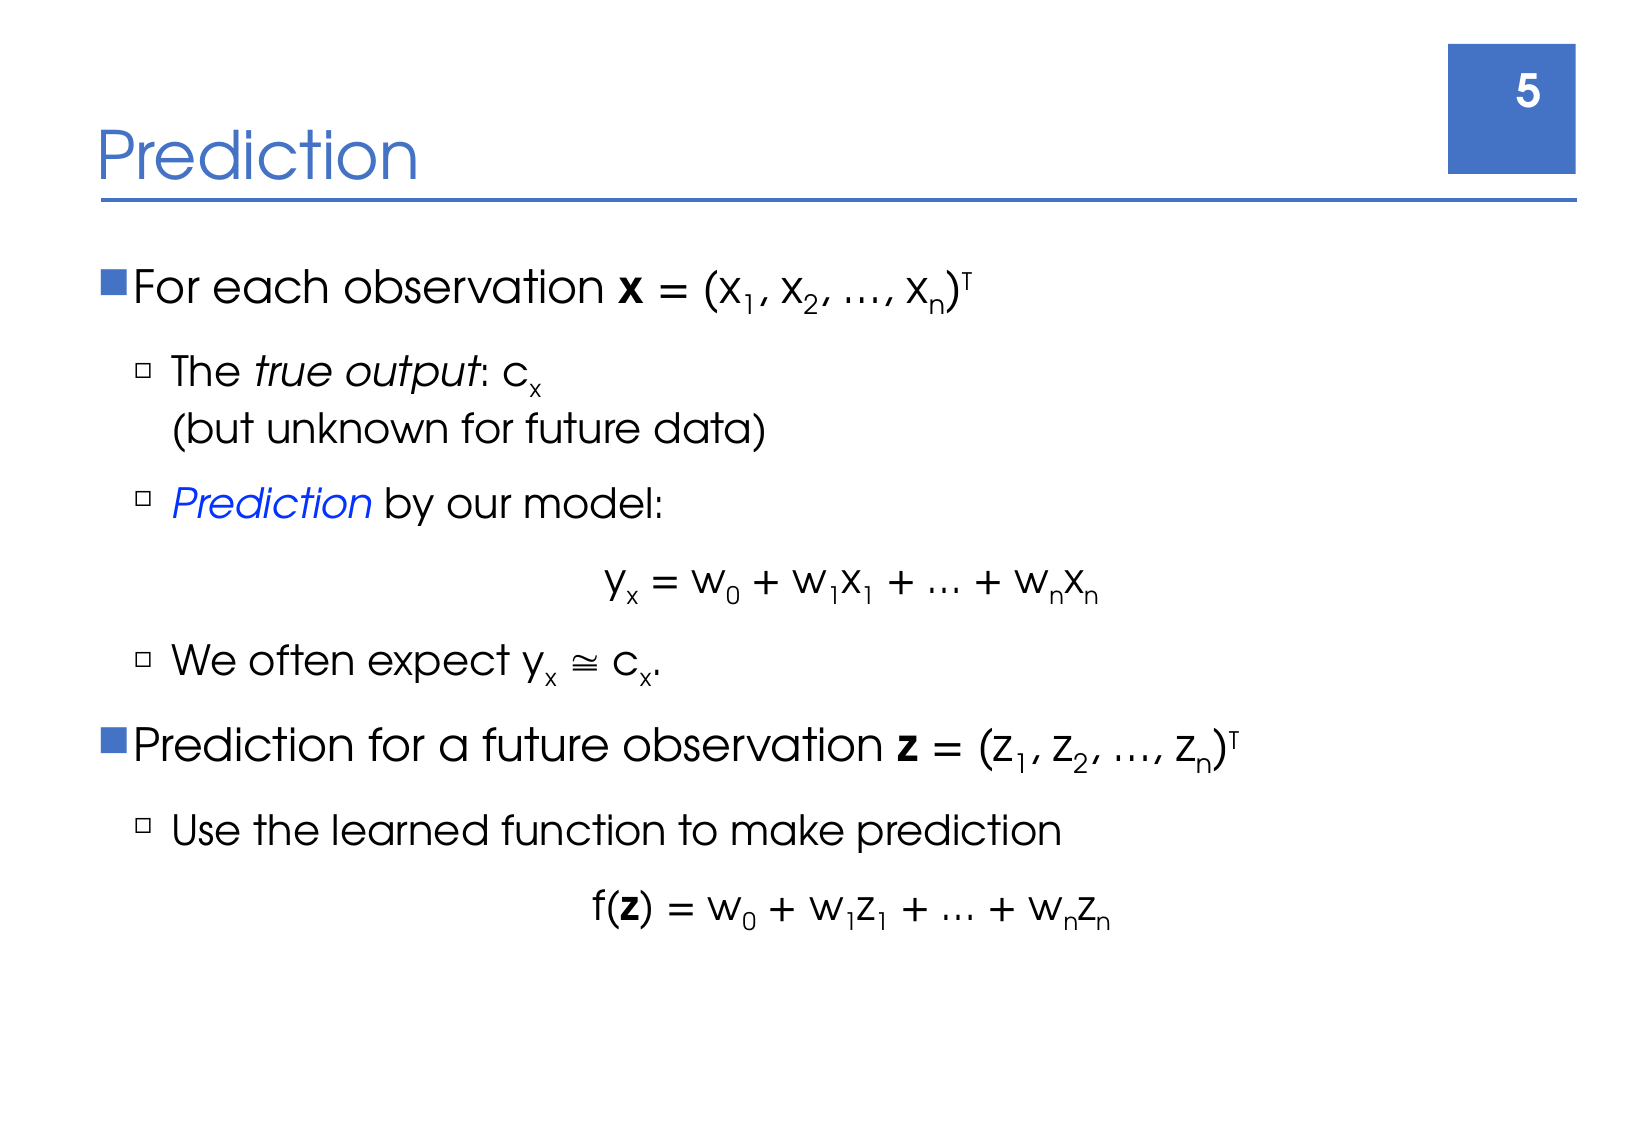

5
# Prediction

For each observation x = (x1, x2, …, xn)T
The true output: cx
(but unknown for future data)
Prediction by our model:
yx = w0 + w1x1 + … + wnxn
We often expect yx ≅ cx.
Prediction for a future observation z = (z1, z2, …, zn)T
Use the learned function to make prediction
f(z) = w0 + w1z1 + … + wnzn